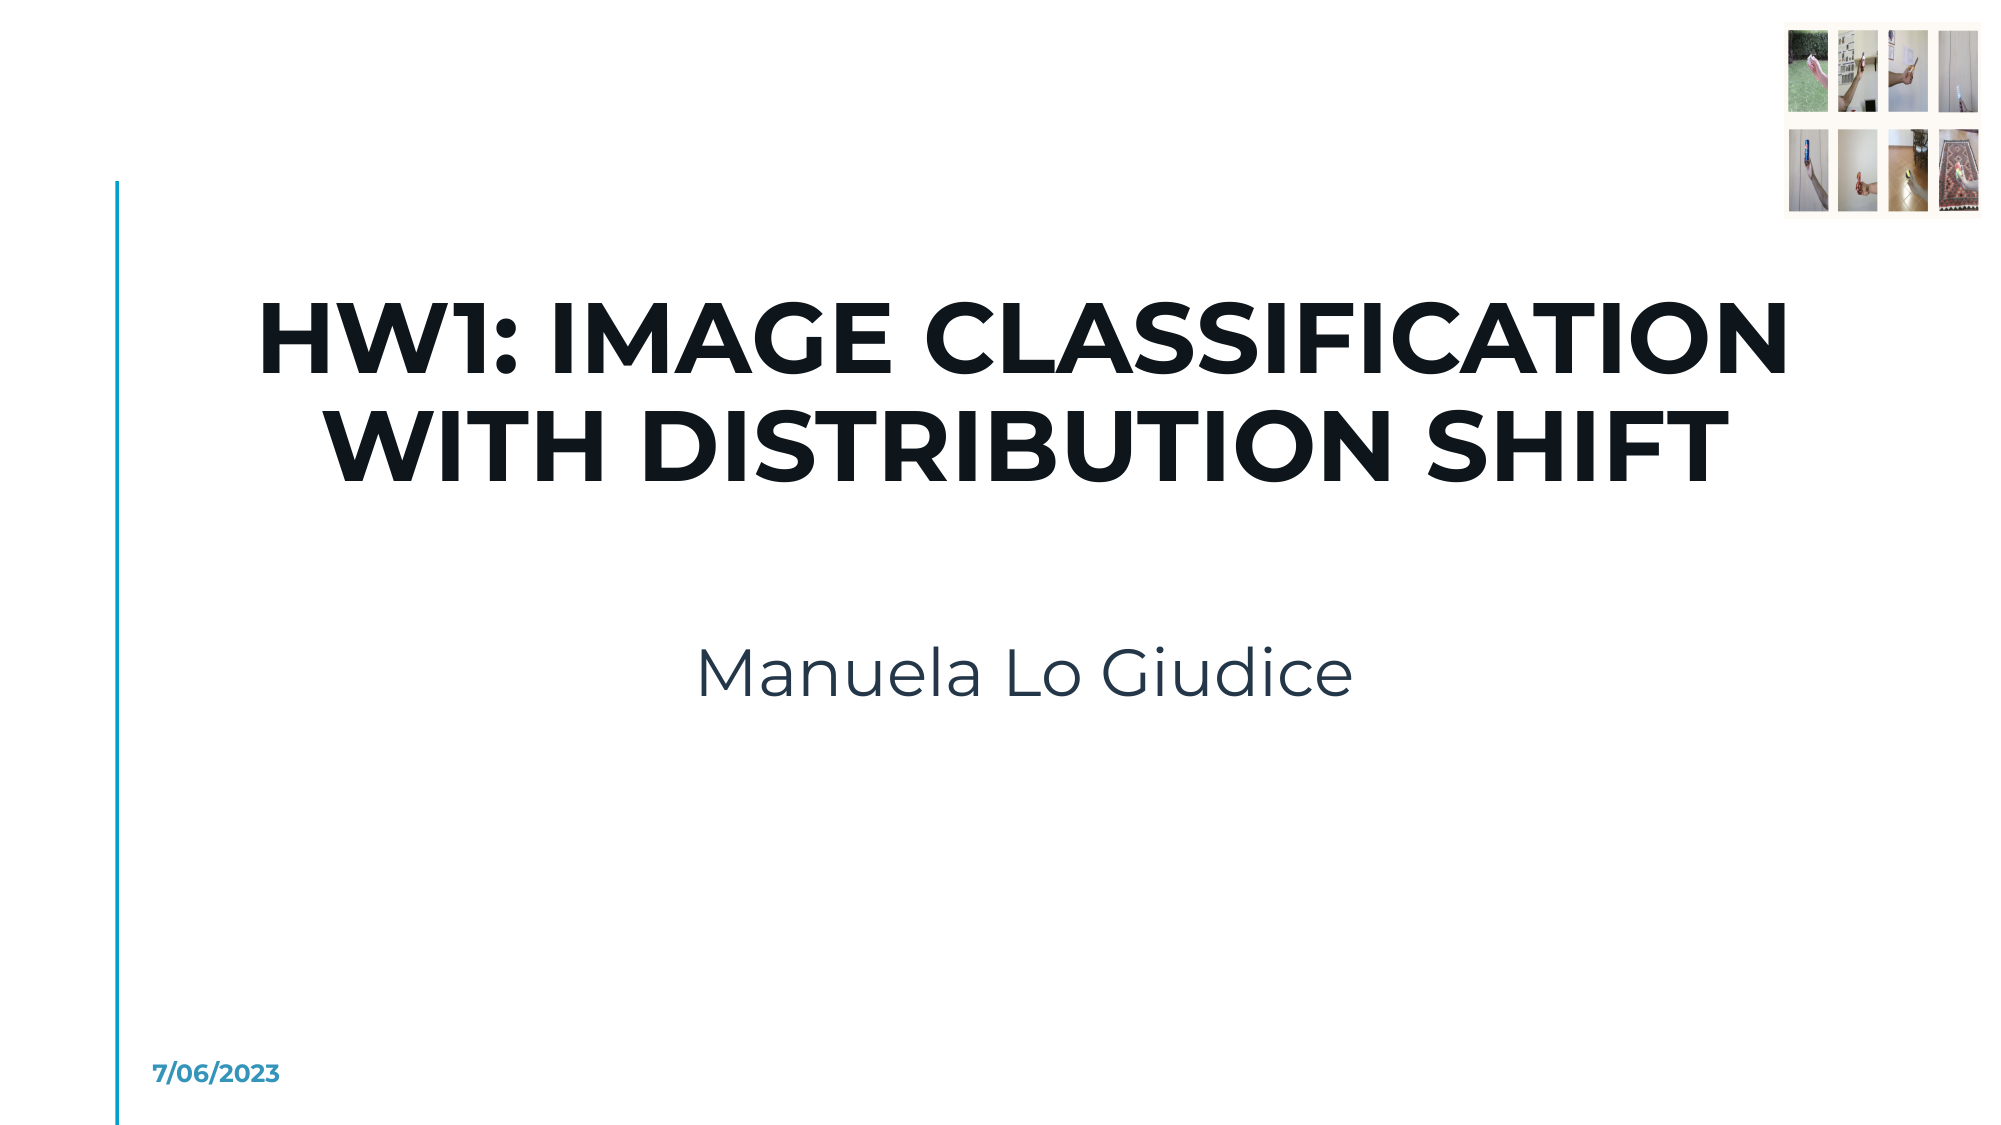

# HW1: IMAGE CLASSIFICATION WITH DISTRIBUTION SHIFT
Manuela Lo Giudice
7/06/2023